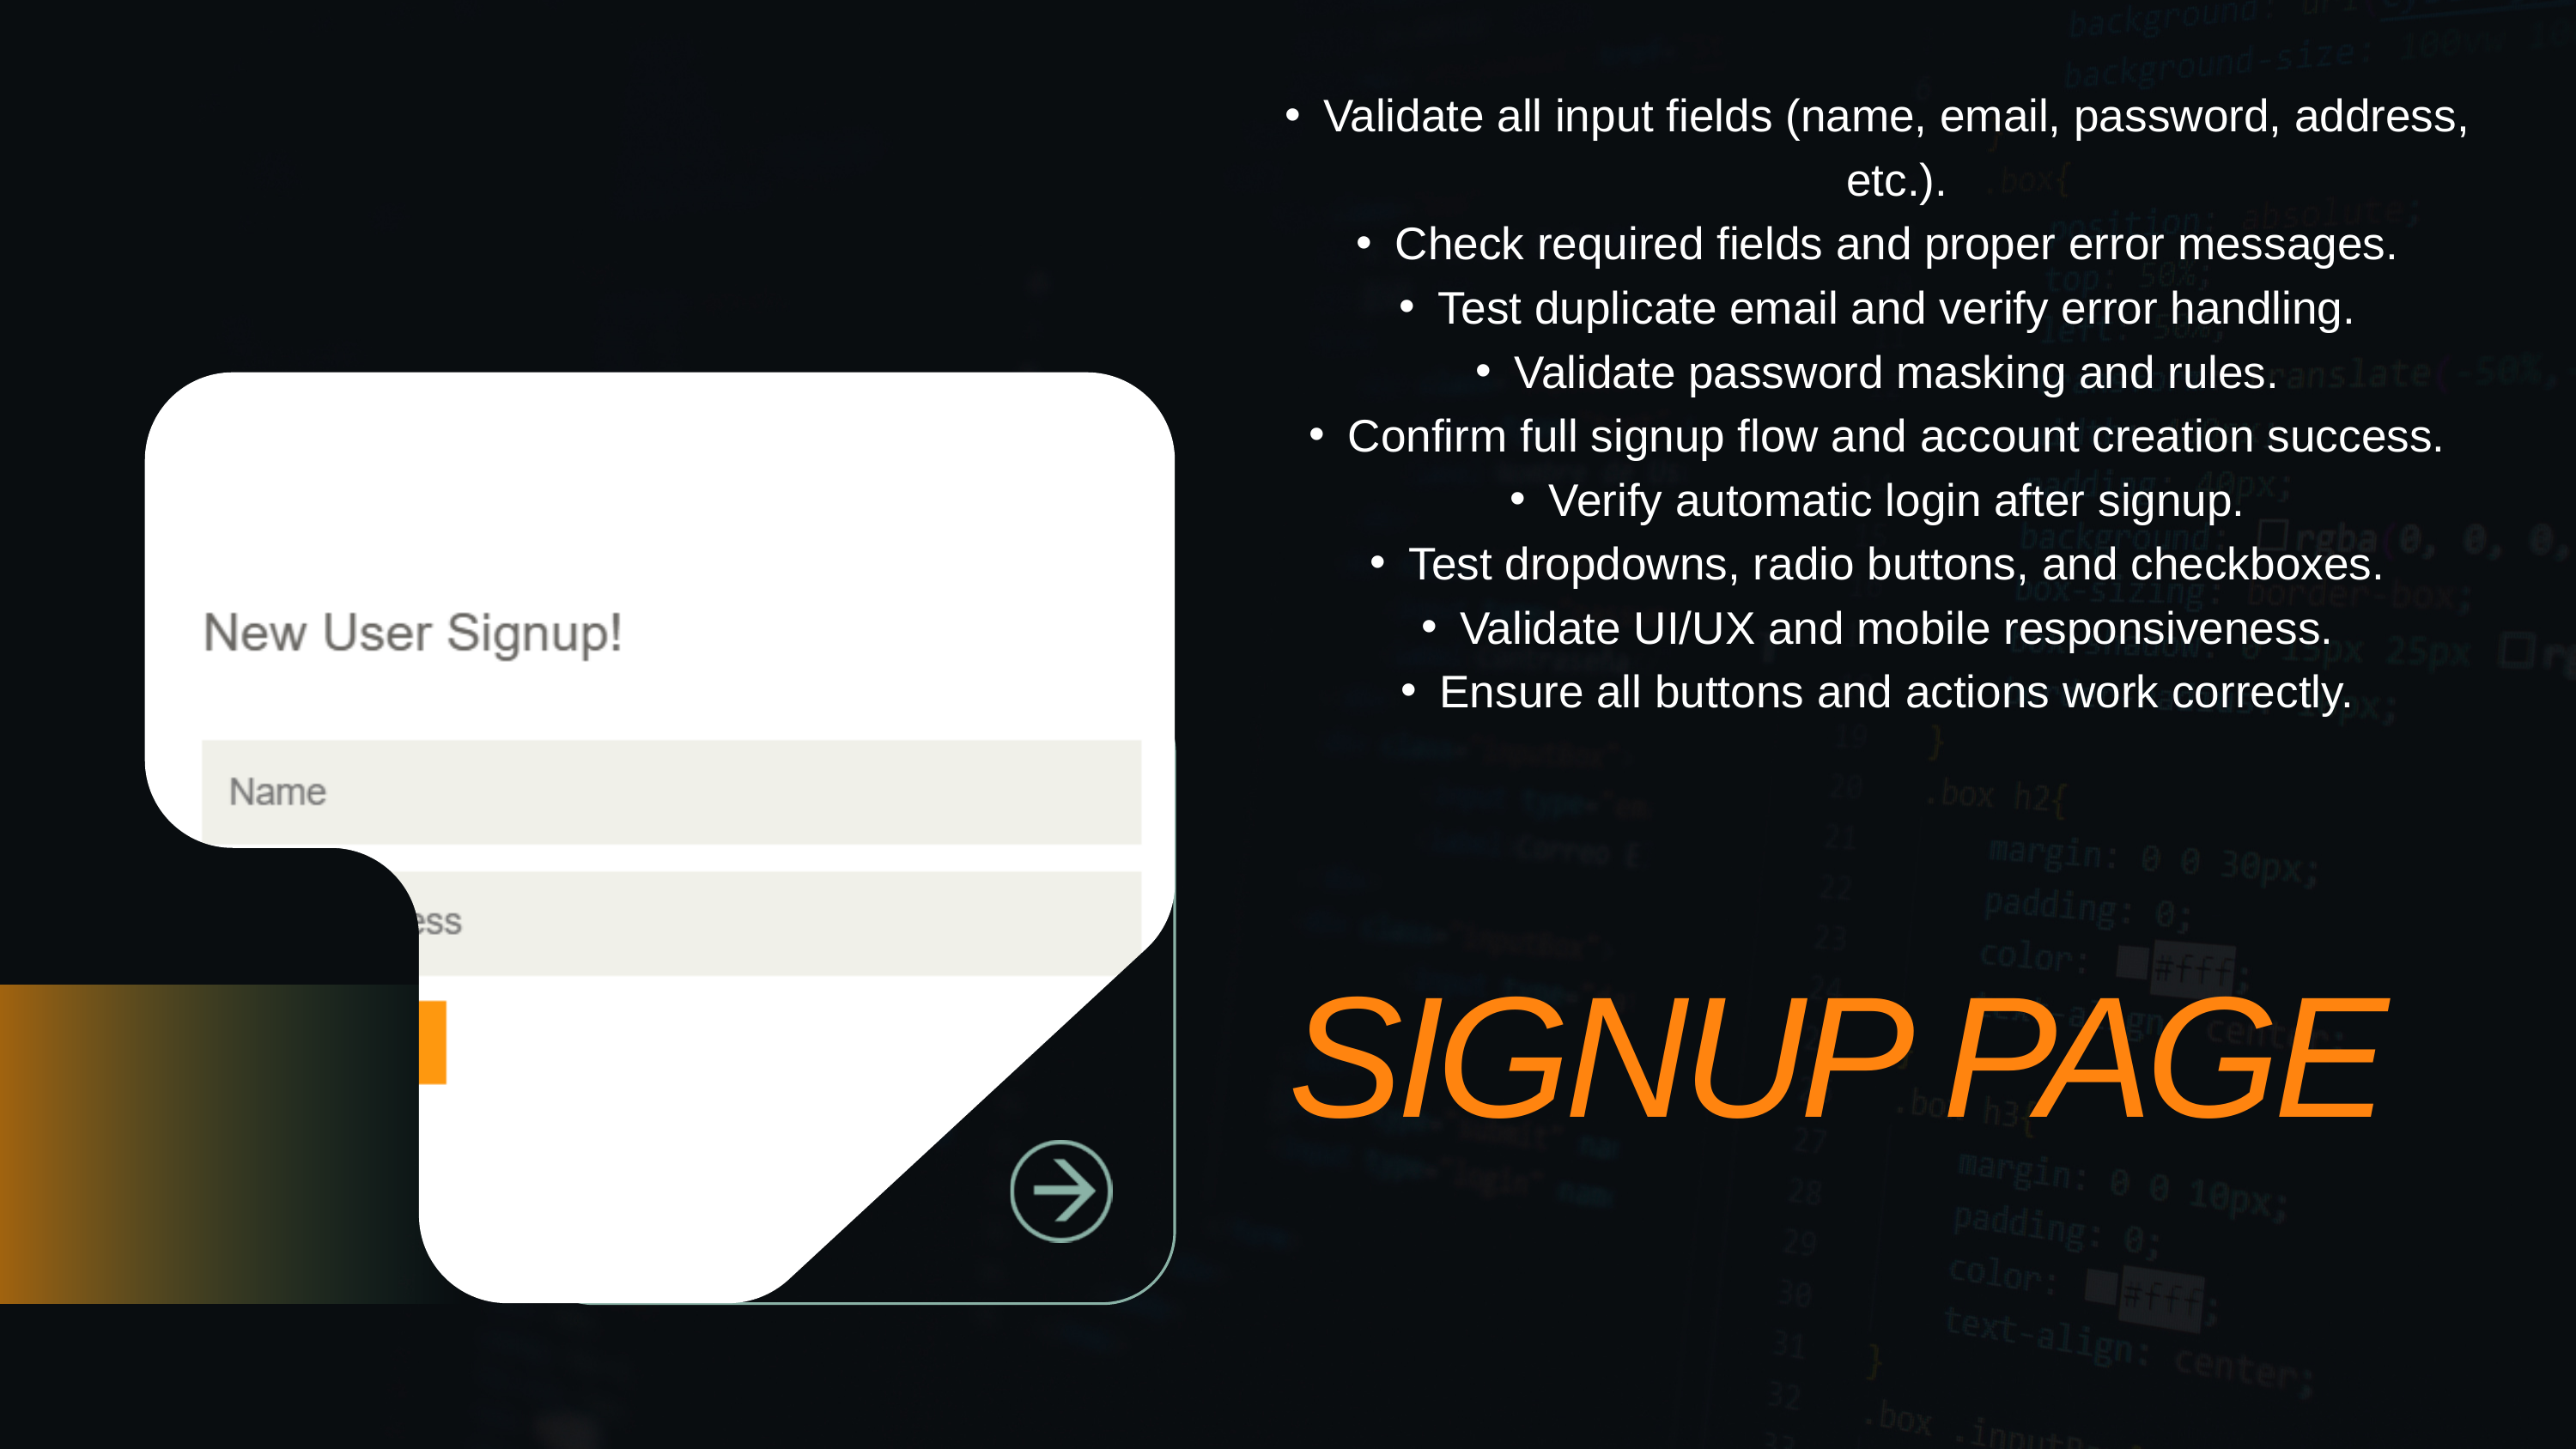

Validate all input fields (name, email, password, address, etc.).
Check required fields and proper error messages.
Test duplicate email and verify error handling.
Validate password masking and rules.
Confirm full signup flow and account creation success.
Verify automatic login after signup.
Test dropdowns, radio buttons, and checkboxes.
Validate UI/UX and mobile responsiveness.
Ensure all buttons and actions work correctly.

SIGNUP PAGE